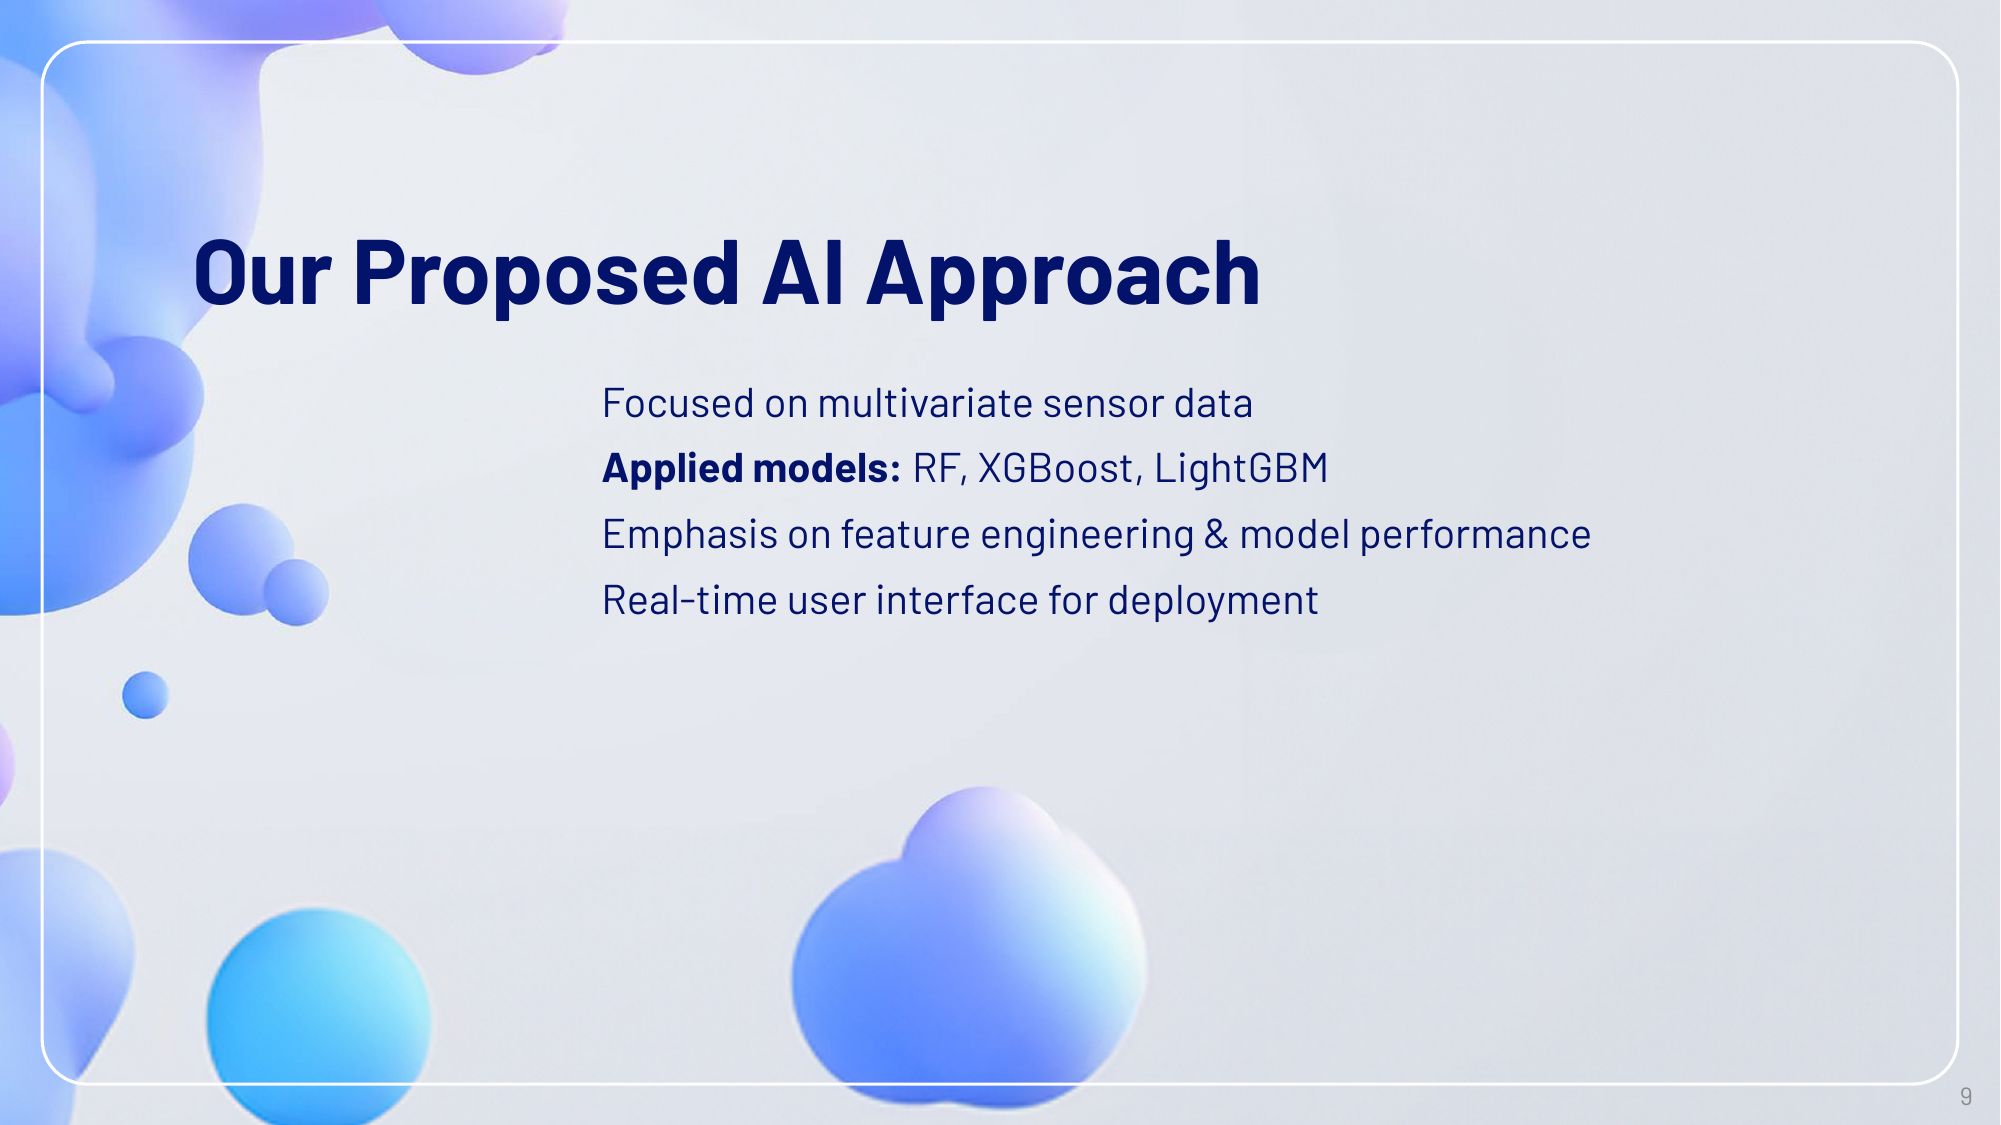

# Our Proposed AI Approach
Focused on multivariate sensor data
Applied models: RF, XGBoost, LightGBM
Emphasis on feature engineering & model performance
Real-time user interface for deployment
9